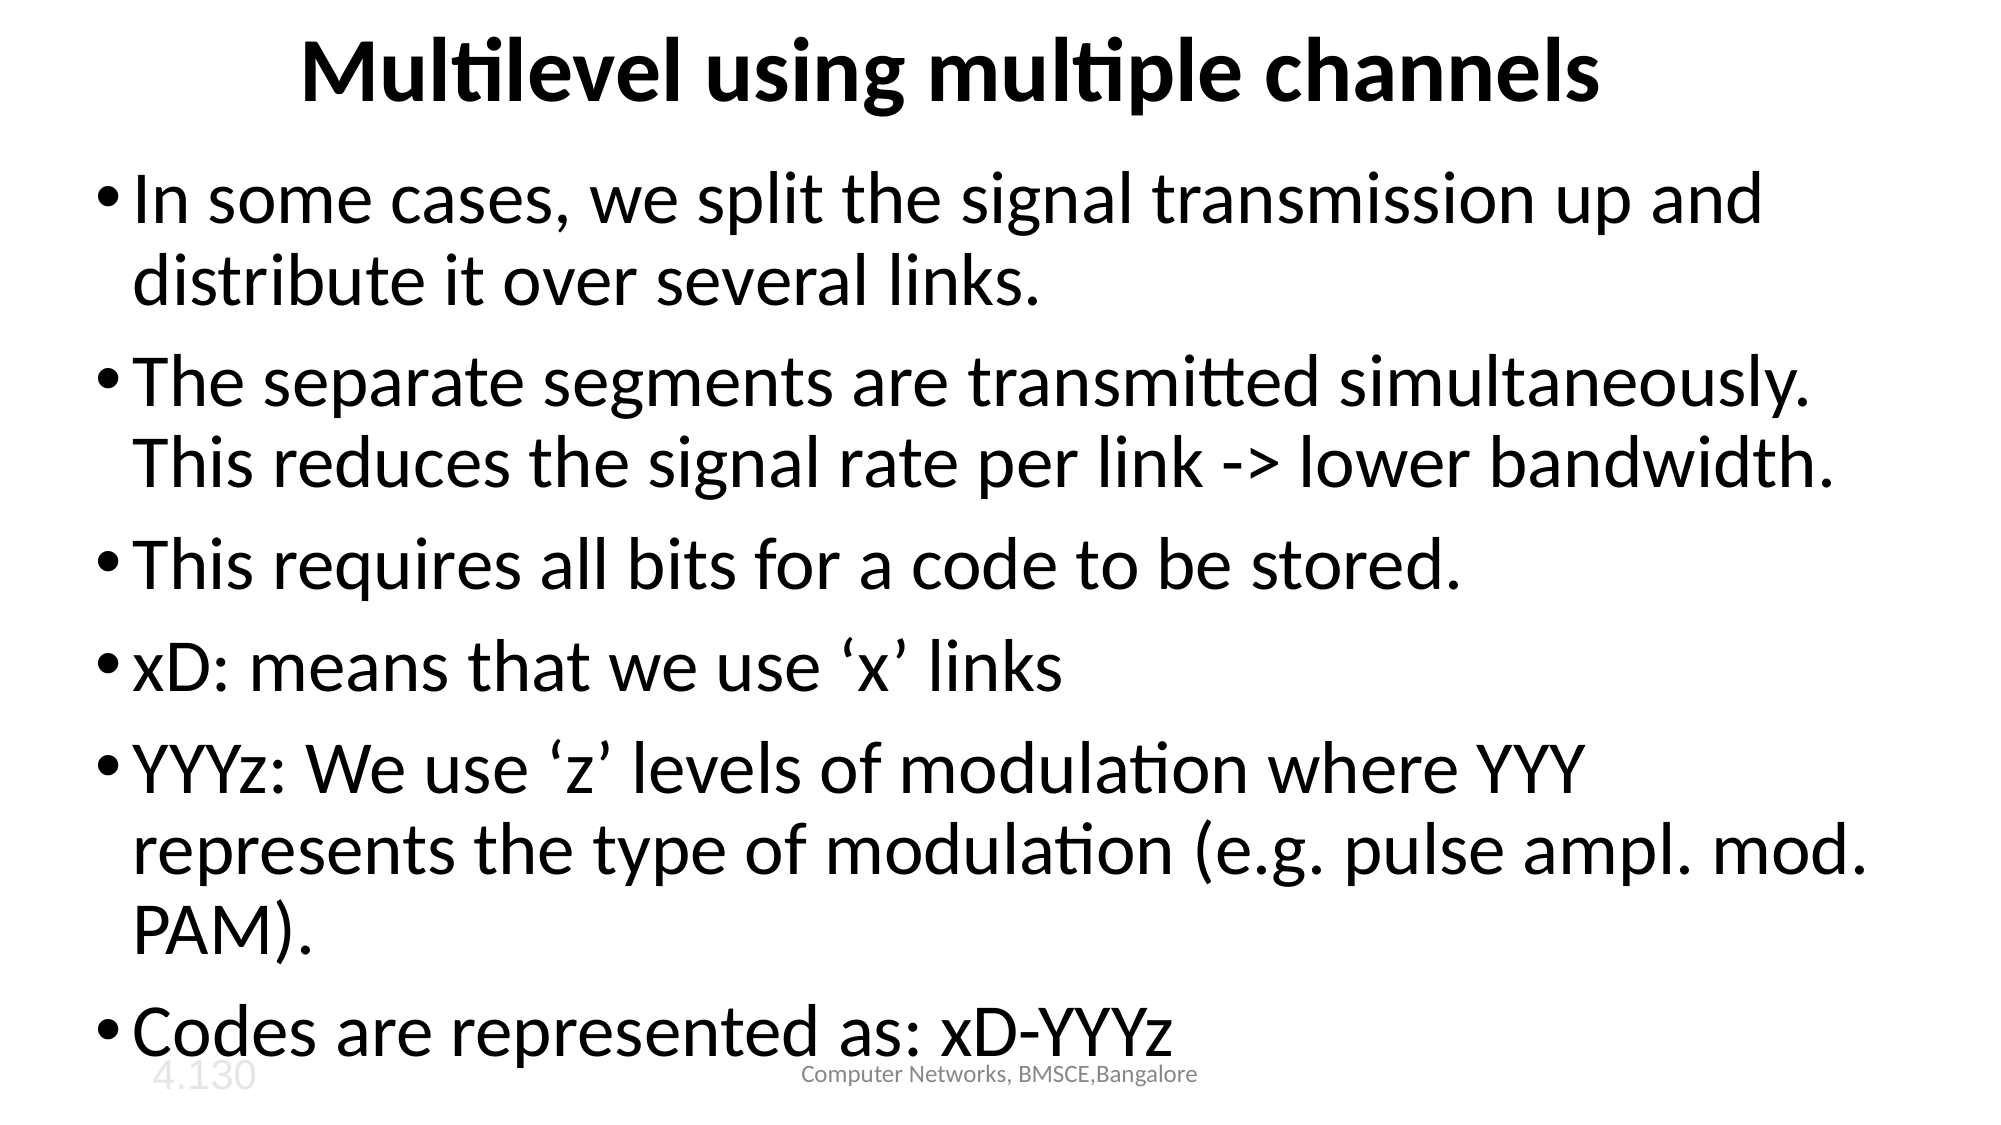

# Multilevel using multiple channels
In some cases, we split the signal transmission up and distribute it over several links.
The separate segments are transmitted simultaneously. This reduces the signal rate per link -> lower bandwidth.
This requires all bits for a code to be stored.
xD: means that we use ‘x’ links
YYYz: We use ‘z’ levels of modulation where YYY represents the type of modulation (e.g. pulse ampl. mod. PAM).
Codes are represented as: xD-YYYz
4.130
Computer Networks, BMSCE,Bangalore